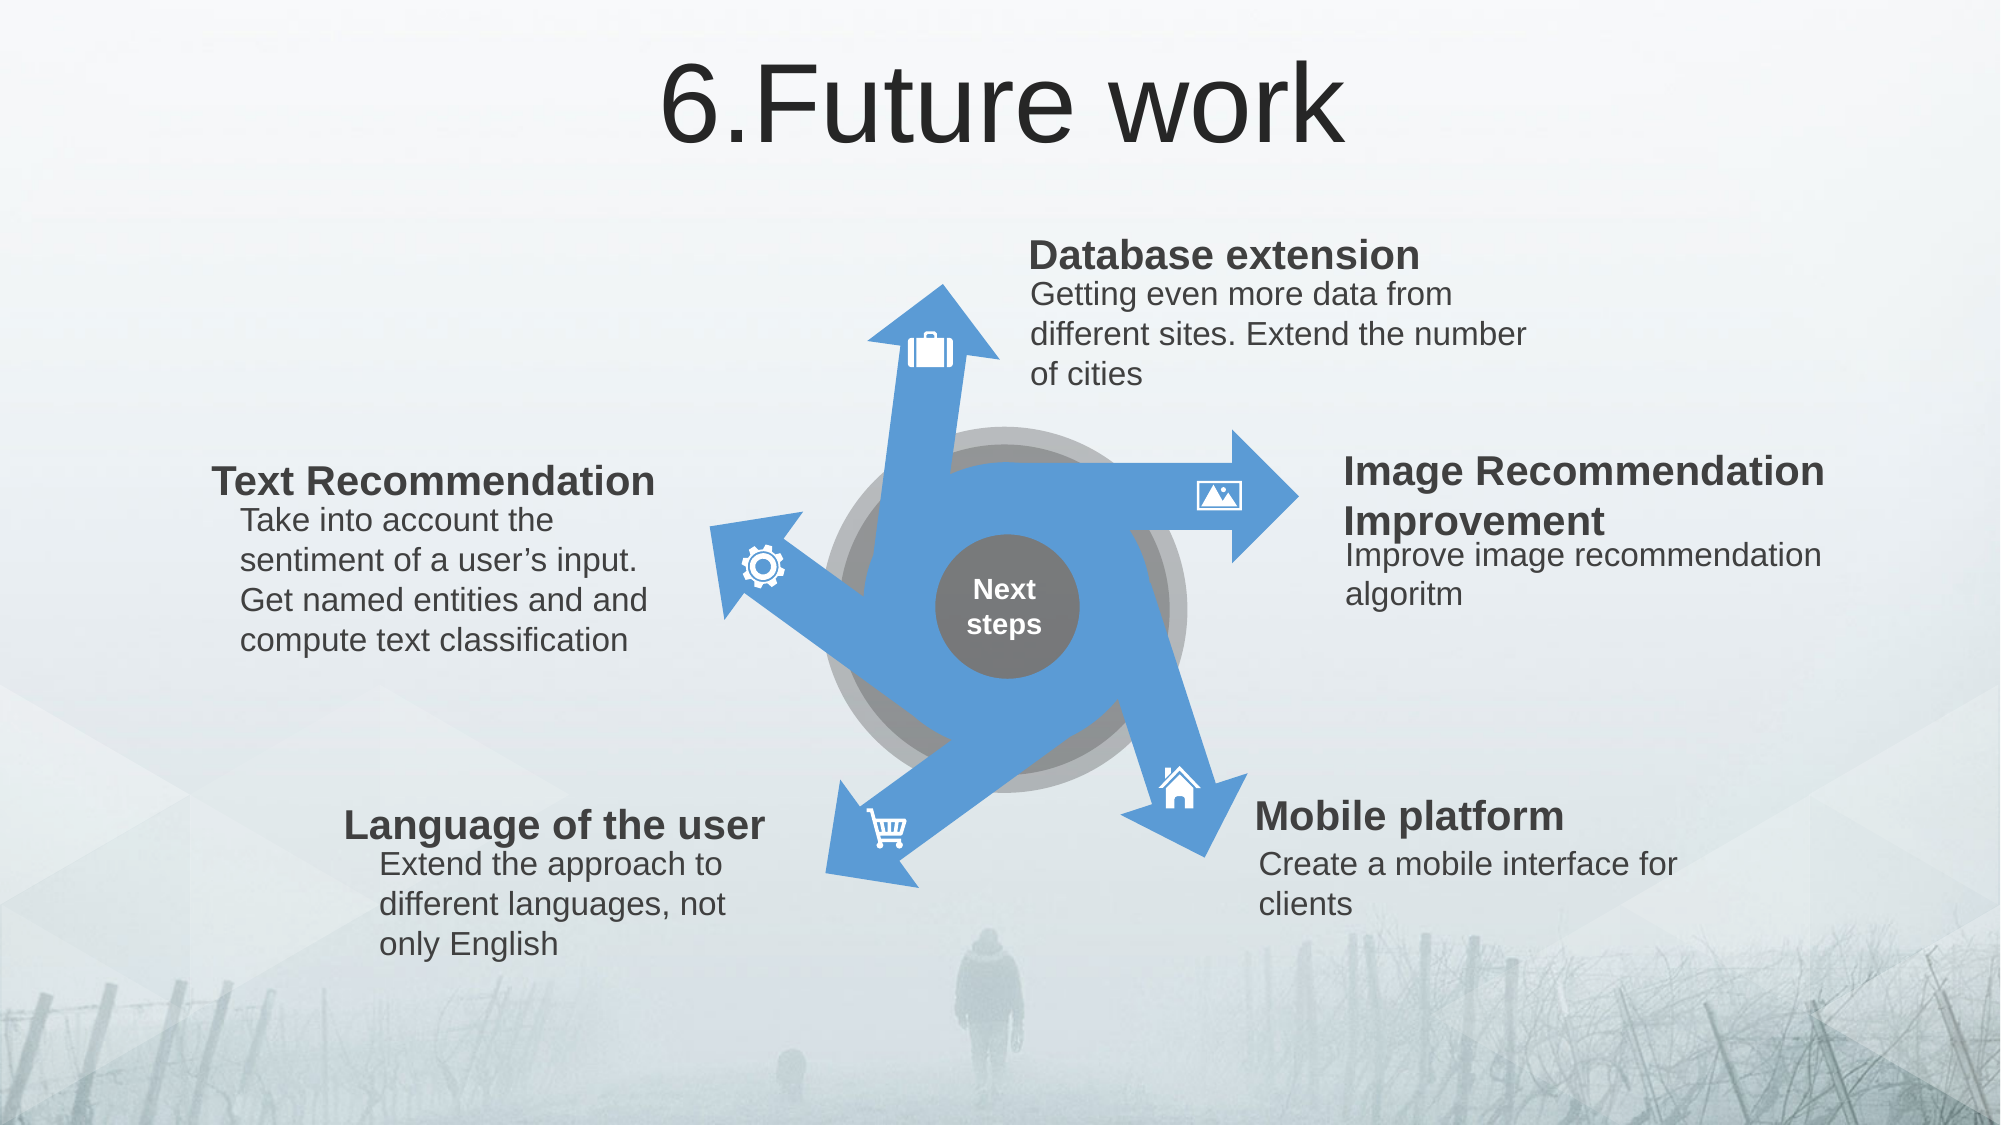

6.Future work
Database extension
Getting even more data from different sites. Extend the number of cities

Image Recommendation Improvement
Improve image recommendation algoritm

Text Recommendation
Take into account the sentiment of a user’s input. Get named entities and and compute text classification

Next steps

Mobile platform
Create a mobile interface for clients
Language of the user
Extend the approach to different languages, not only English